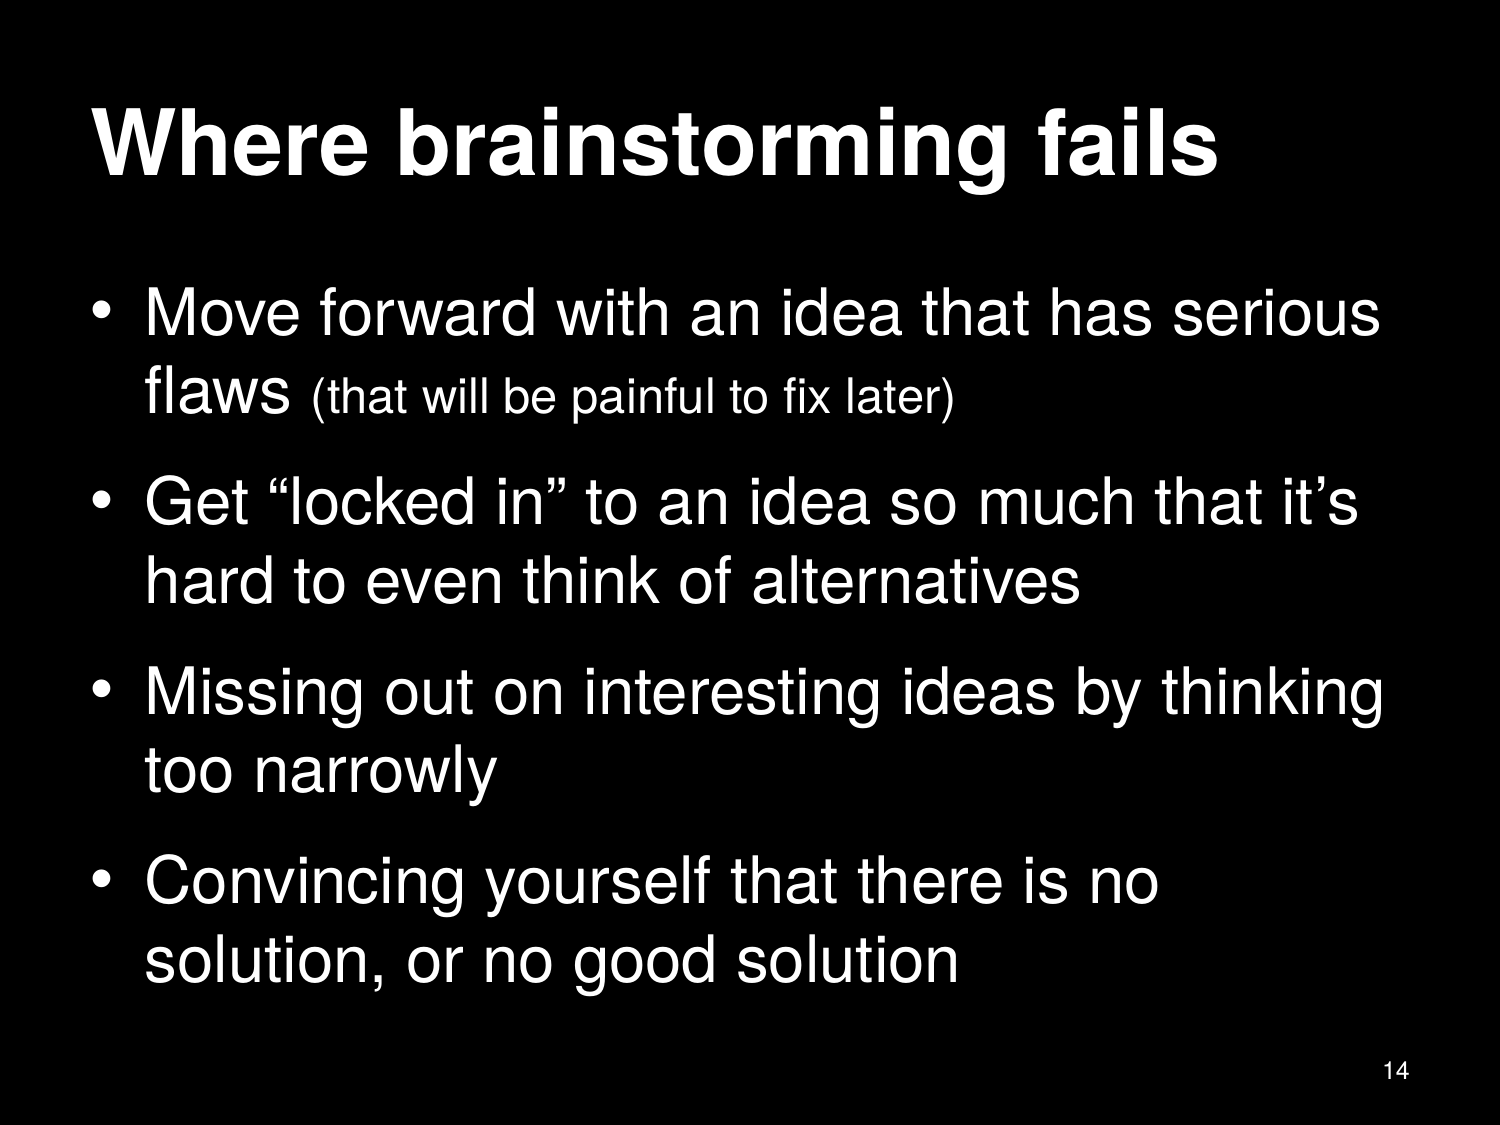

# Where brainstorming fails
Move forward with an idea that has serious flaws (that will be painful to fix later)
Get “locked in” to an idea so much that it’s hard to even think of alternatives
Missing out on interesting ideas by thinking too narrowly
Convincing yourself that there is no solution, or no good solution

14